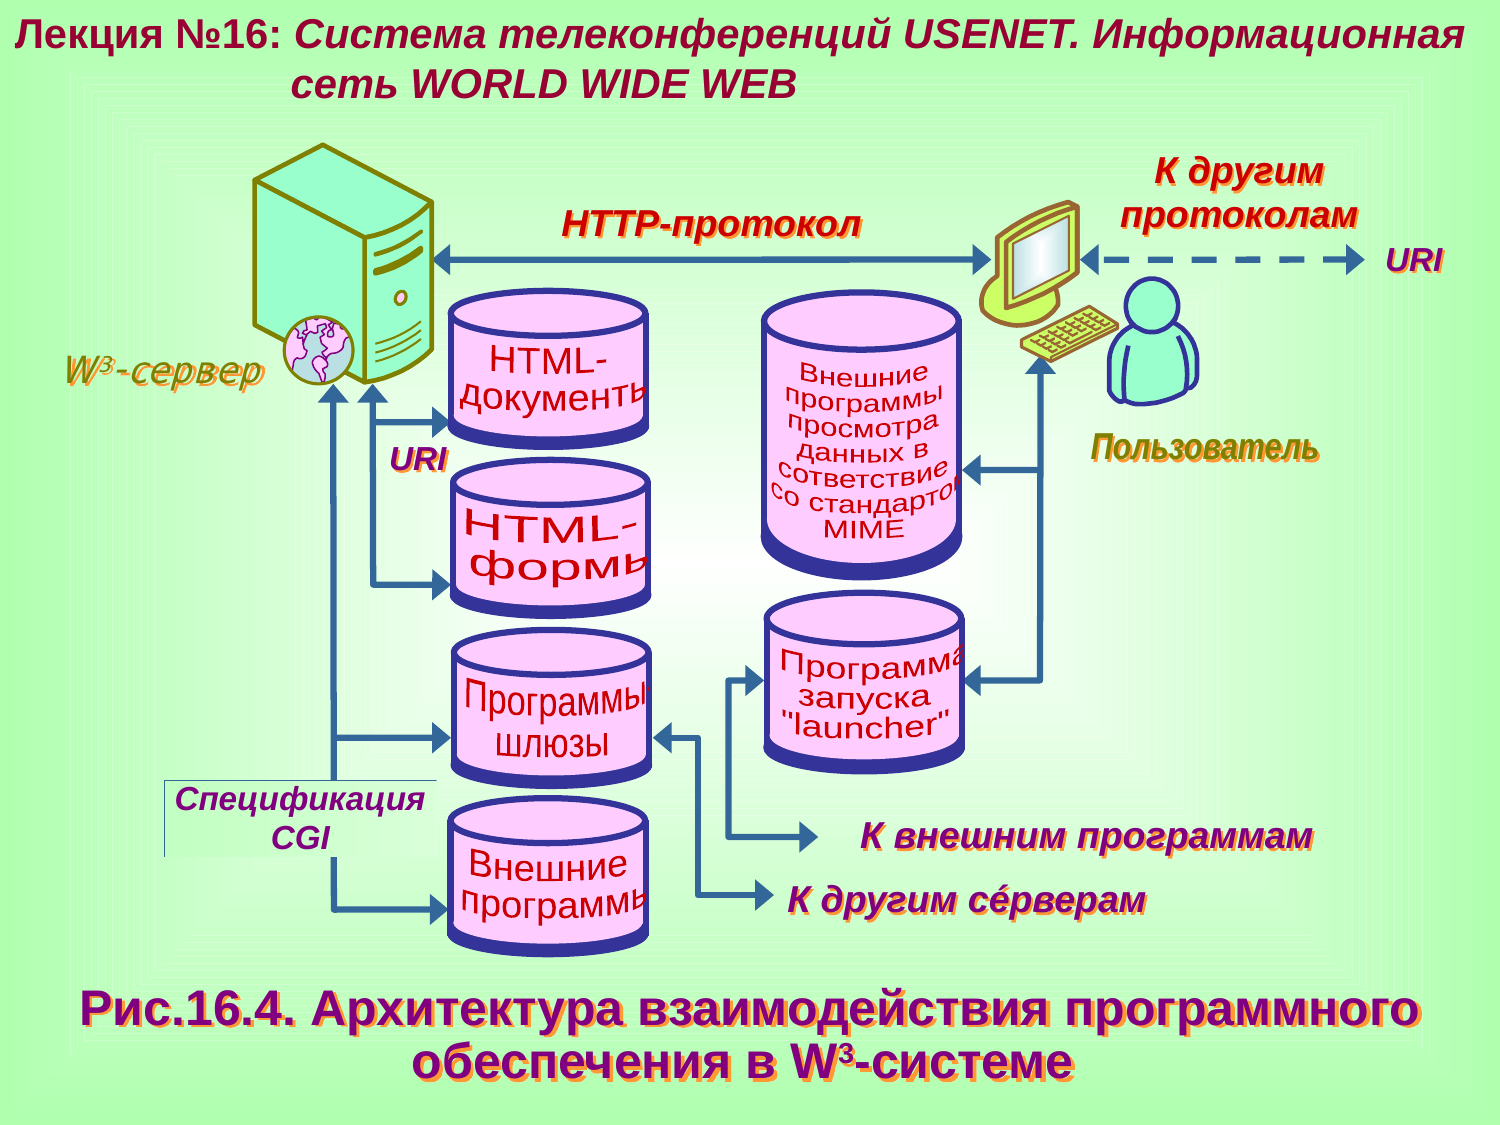

Лекция №16: Система телеконференций USENET. Информационная
                        сеть WORLD WIDE WEB

К другим протоколам
HTTP-протокол

URI

HTML-
 документы

Внешние
программы
просмотра
данных в
сответствие
 со стандартом
MIME

W3-сервер

Пользователь

URI

HTML-
 формы

 Программа
запуска
"launcher"

 Программы-
шлюзы

Спецификация
CGI

Внешние
 программы

К внешним программам
К другим сéрверам
Рис.16.4. Архитектура взаимодействия программного обеспечения в W3-системе